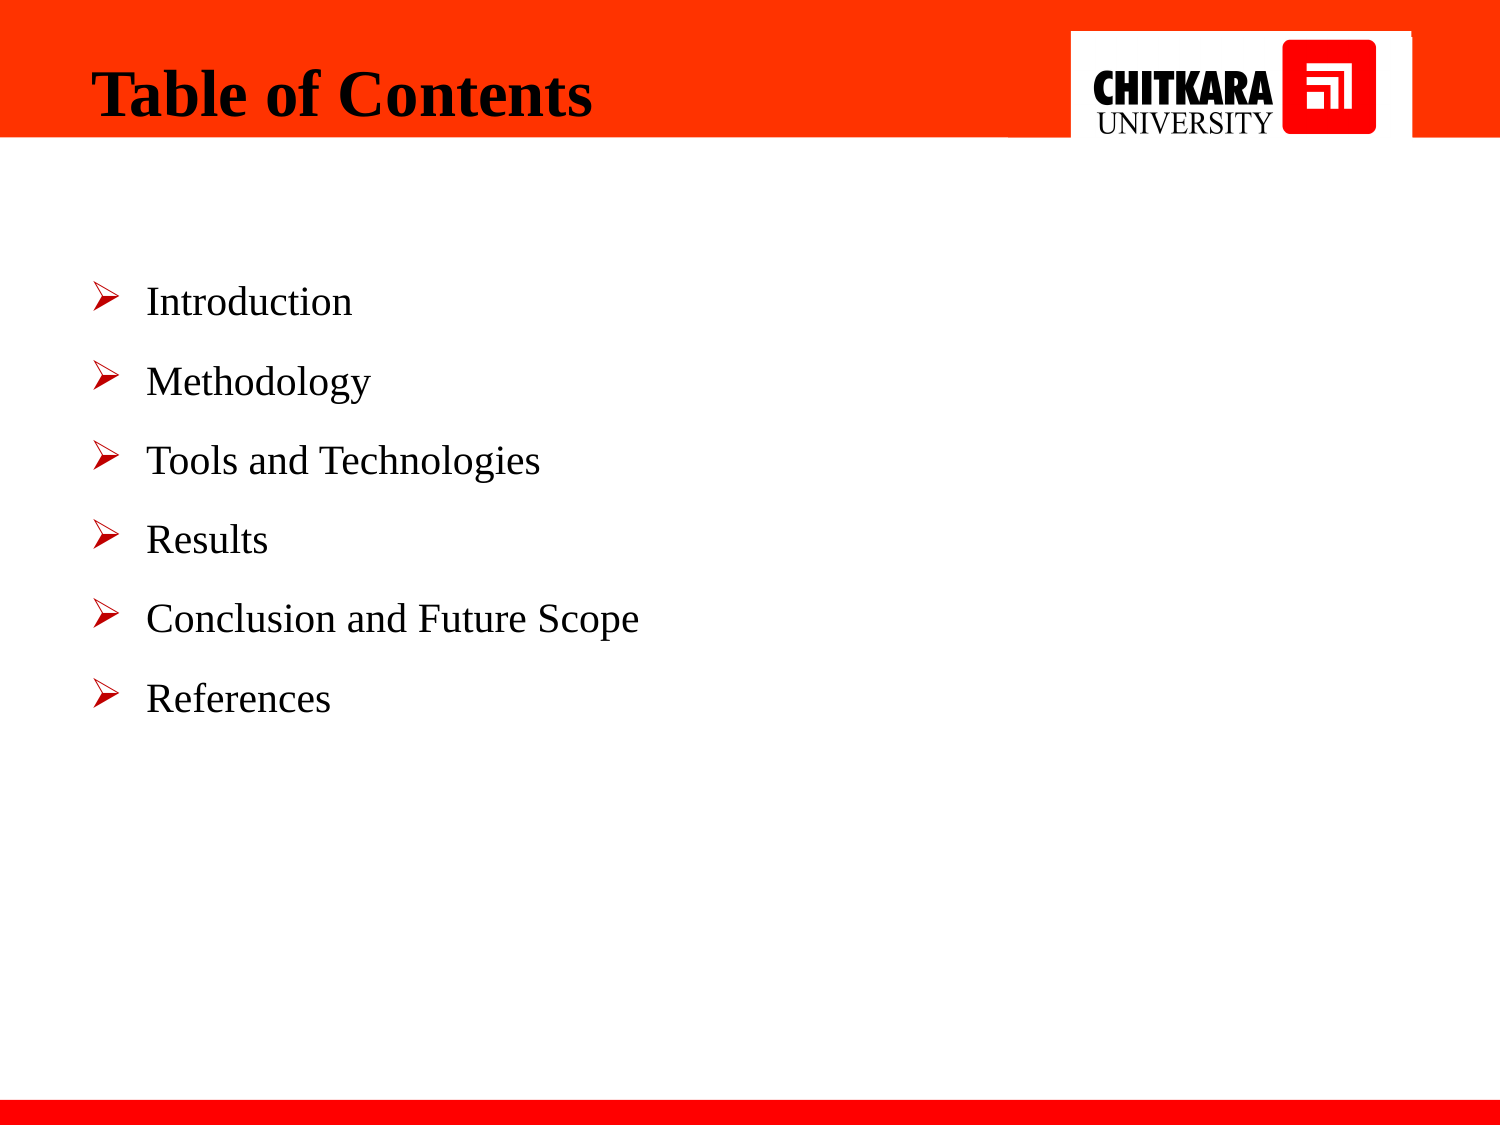

Table of Contents

| Introduction |
| --- |
| Methodology |
| Tools and Technologies |
| Results |
| Conclusion and Future Scope |
| References |
|  |